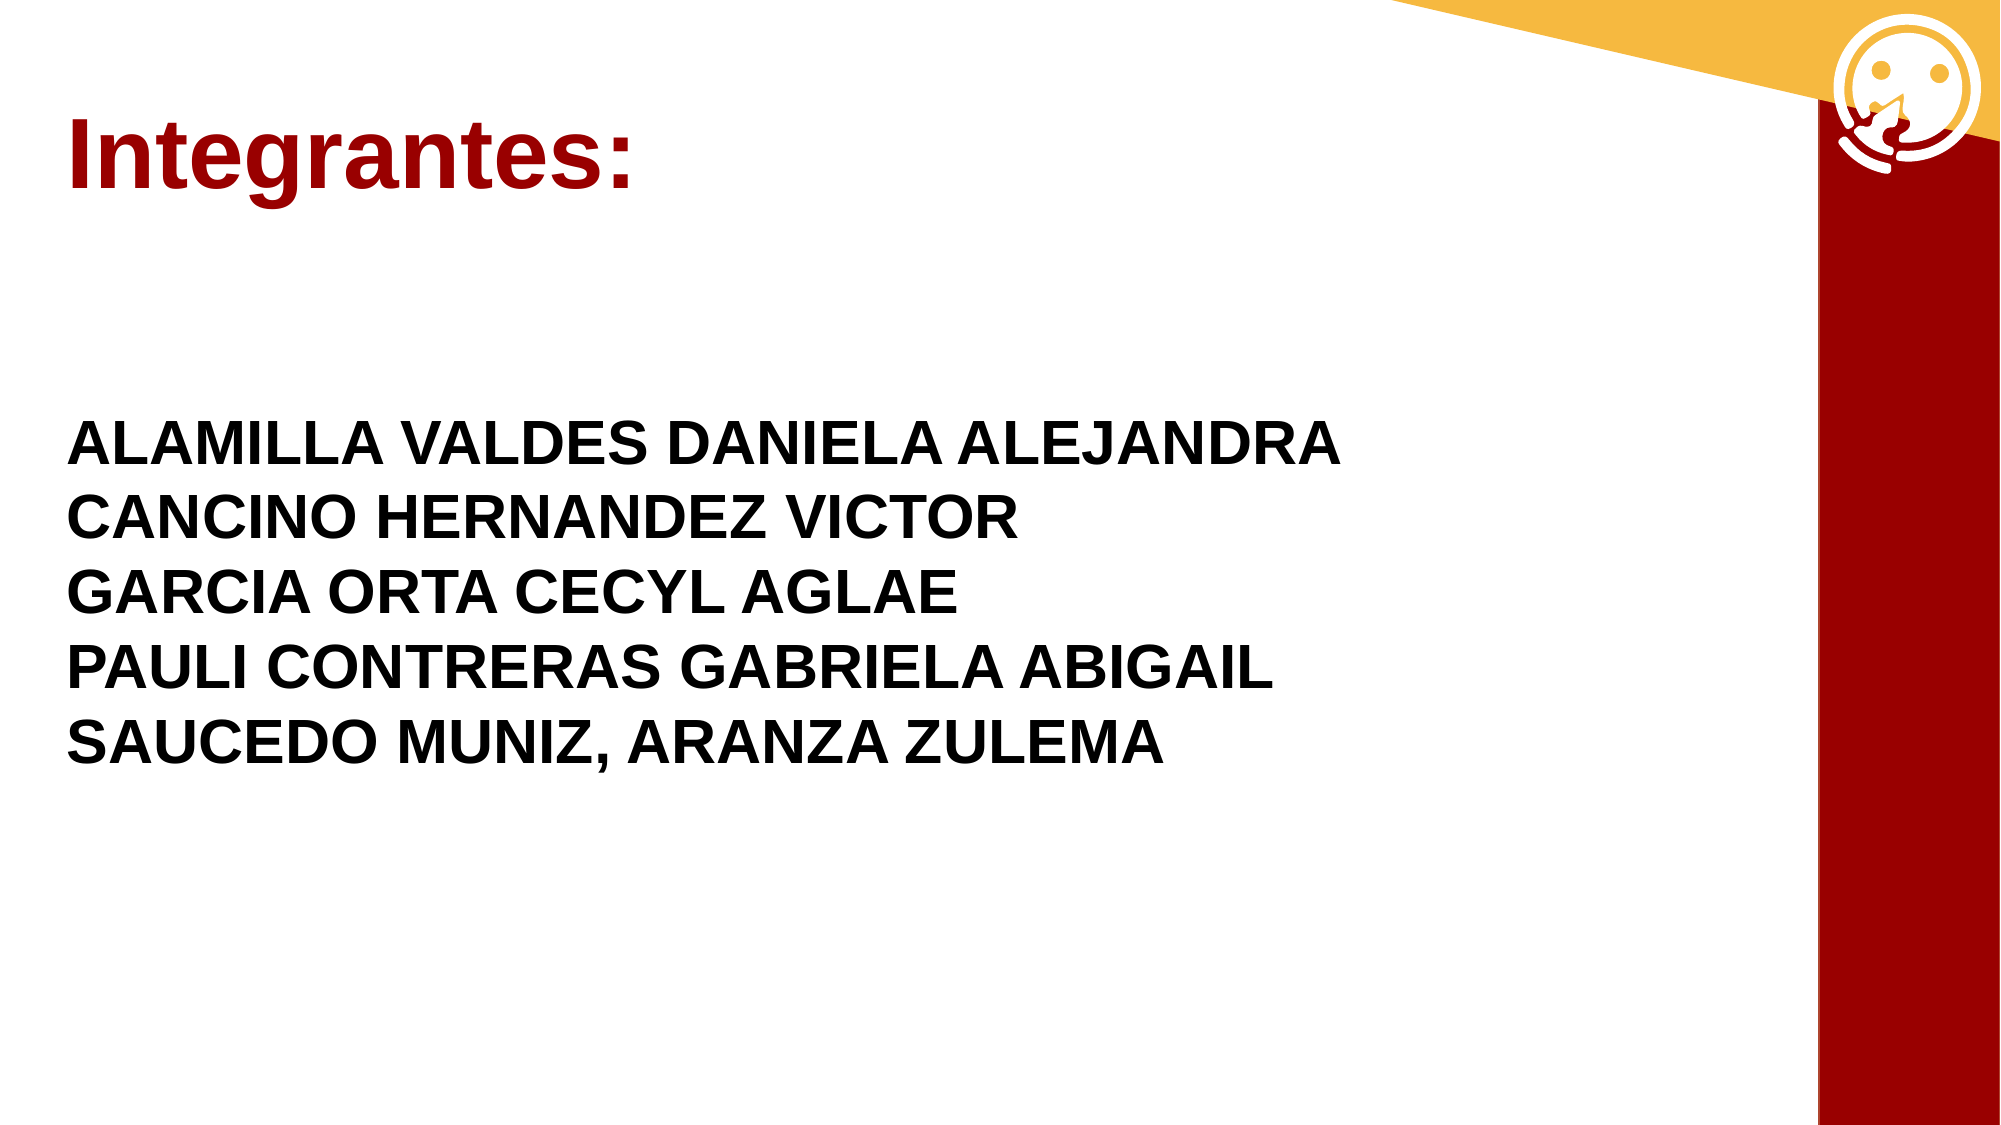

Integrantes:

ALAMILLA VALDES DANIELA ALEJANDRA
CANCINO HERNANDEZ VICTOR
GARCIA ORTA CECYL AGLAE
PAULI CONTRERAS GABRIELA ABIGAIL
SAUCEDO MUNIZ, ARANZA ZULEMA